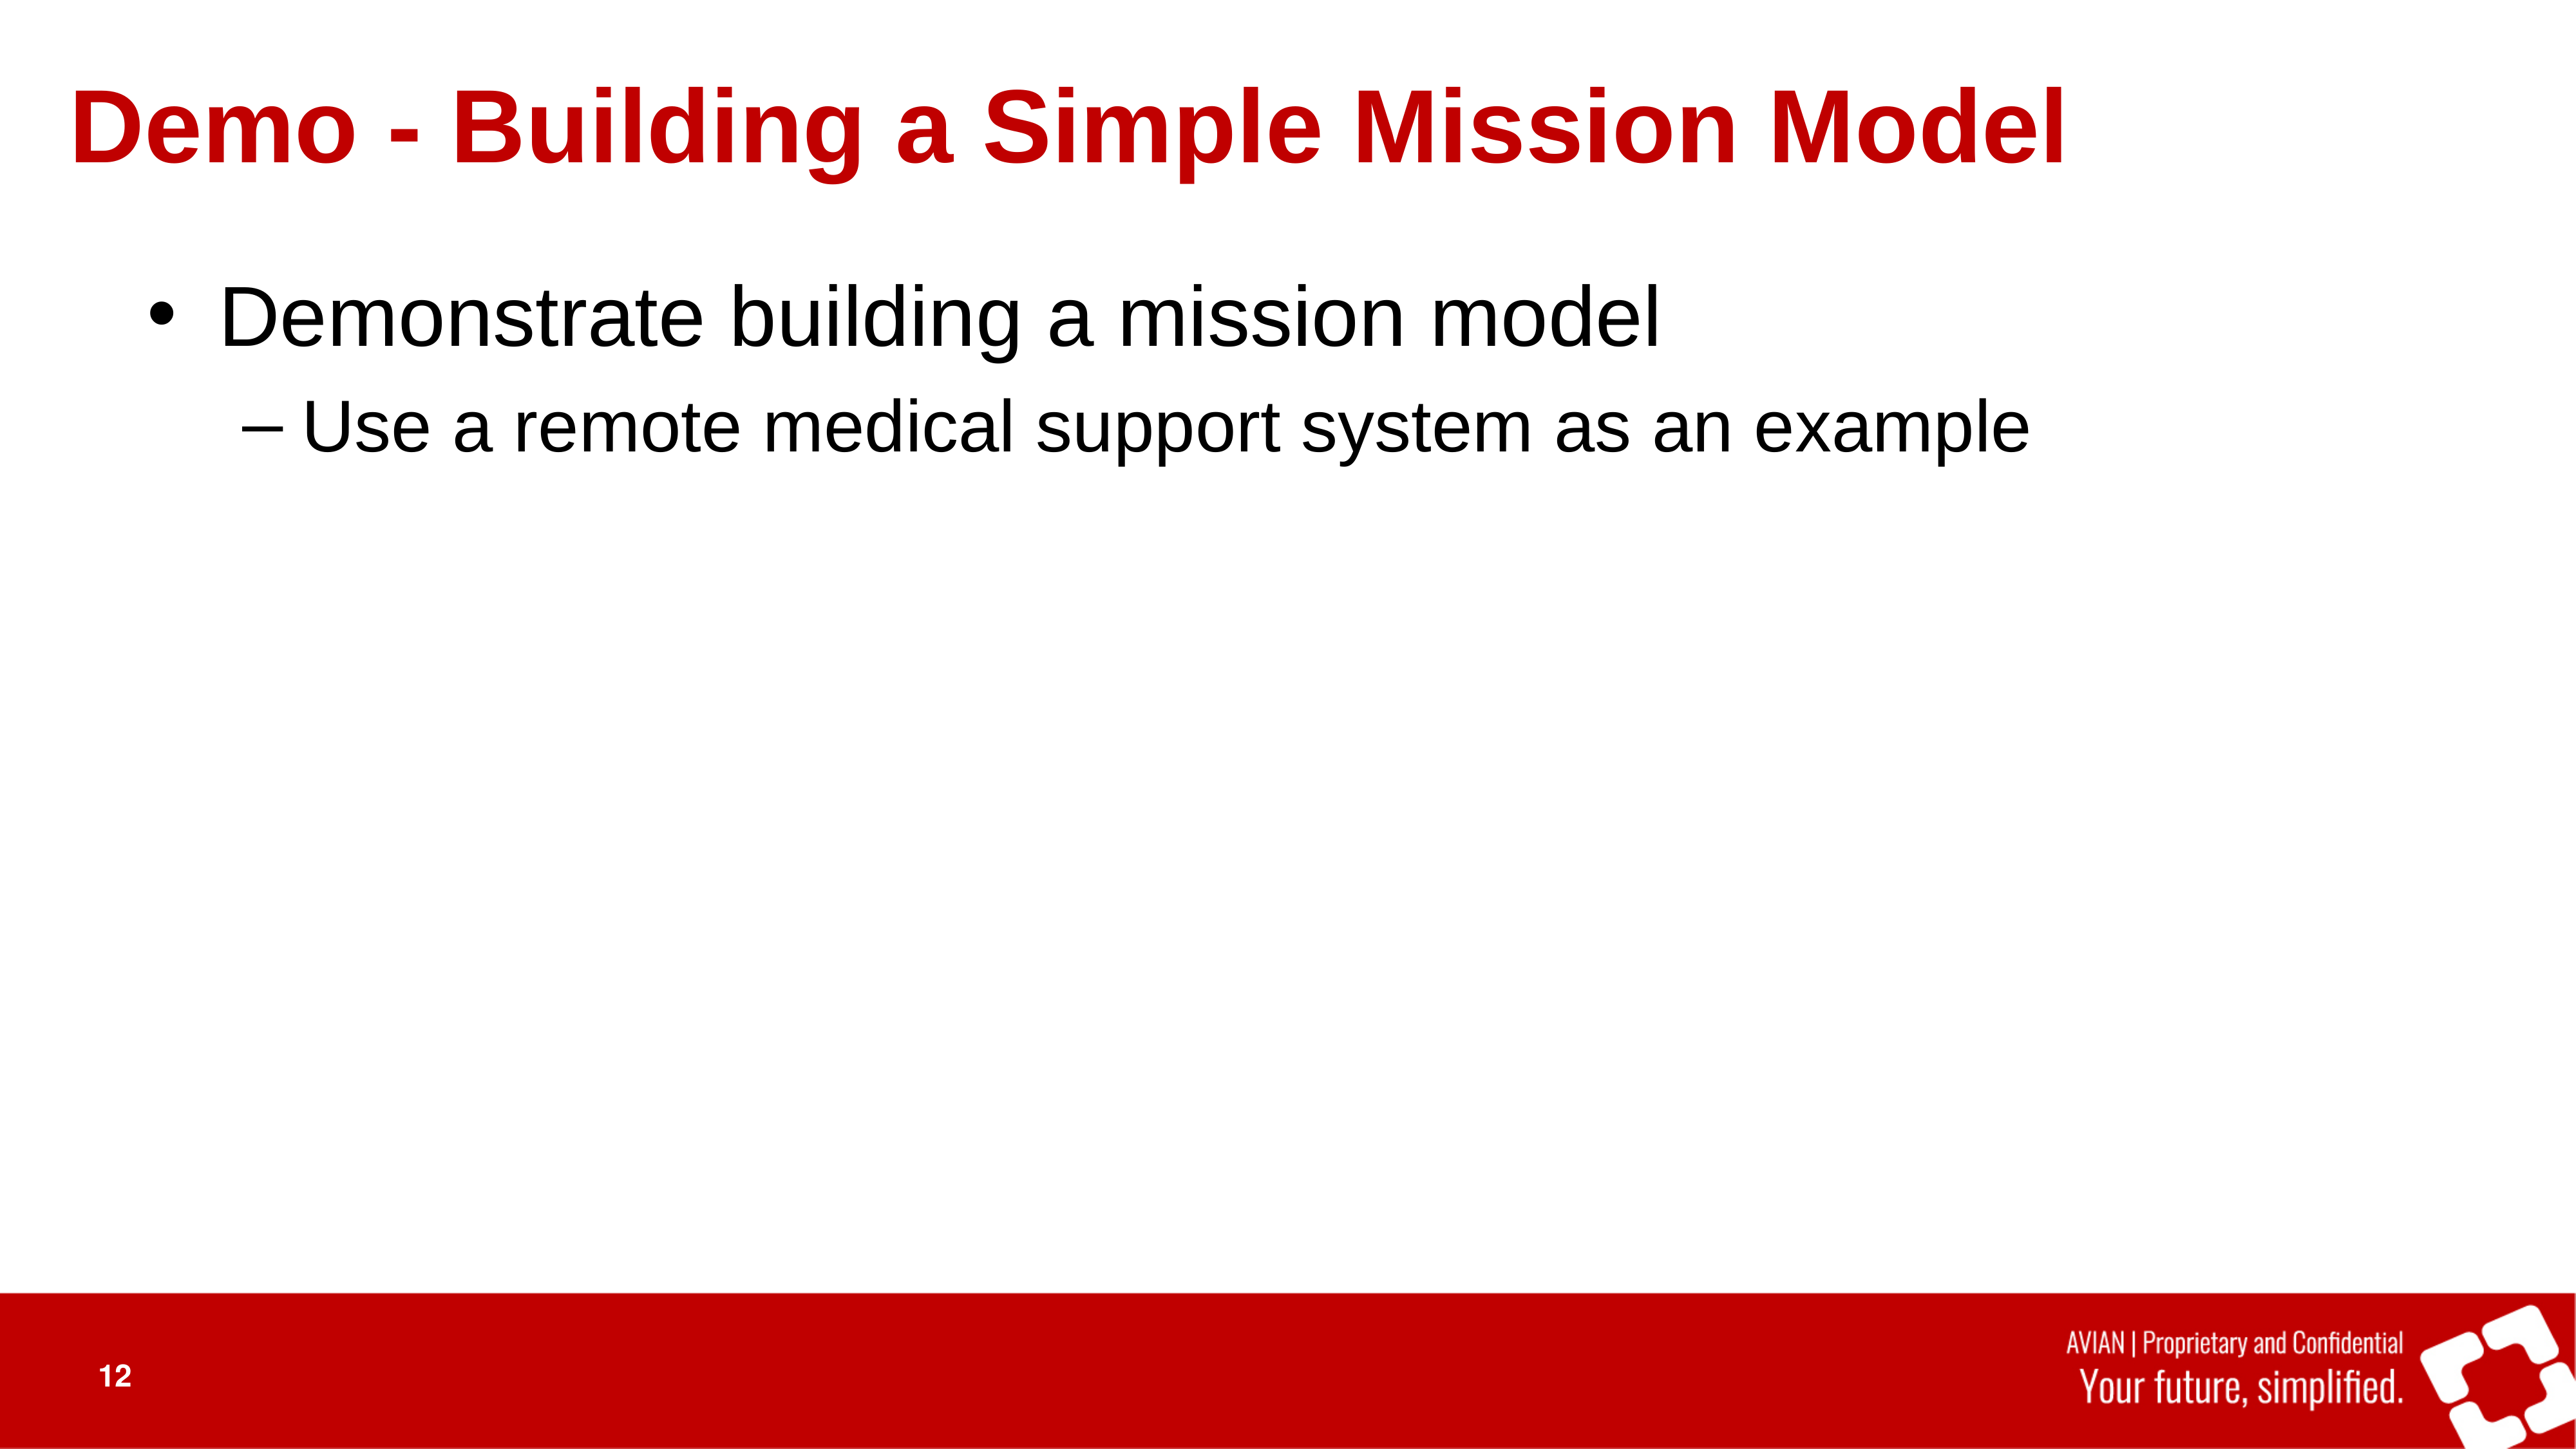

# Demo - Building a Simple Mission Model
Demonstrate building a mission model
Use a remote medical support system as an example

12